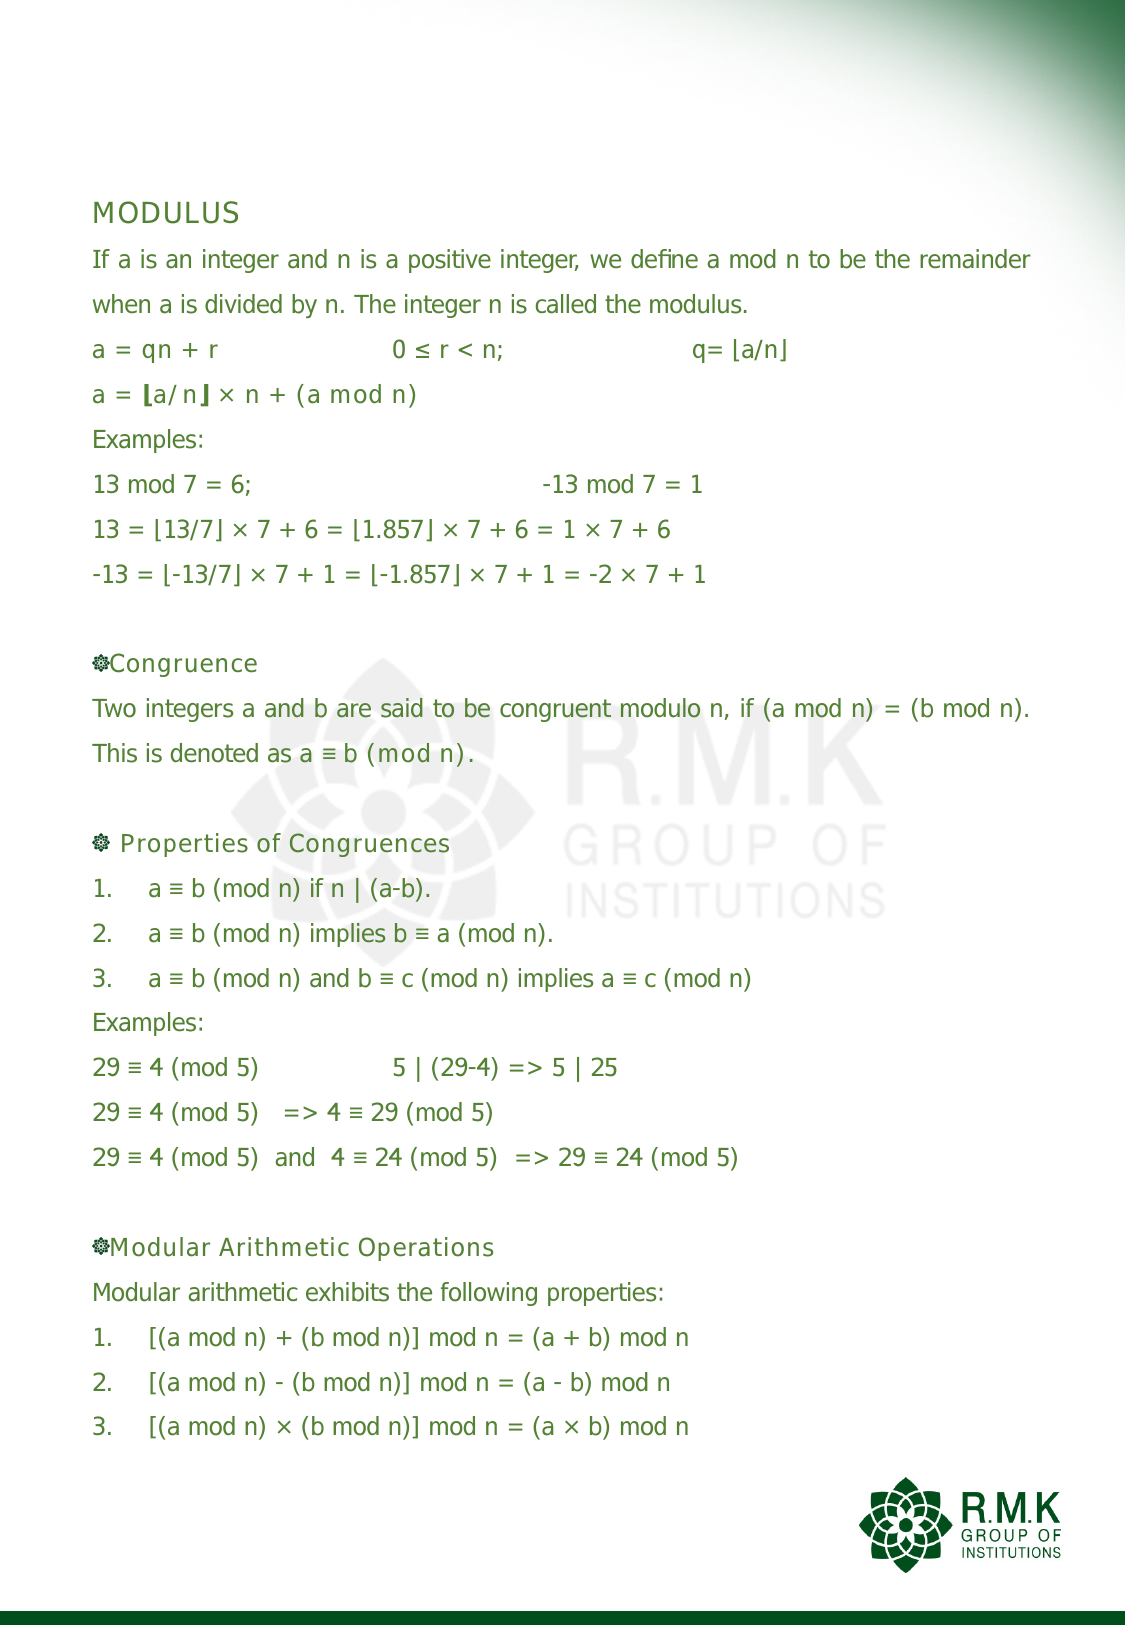

#
MODULUS
If a is an integer and n is a positive integer, we define a mod n to be the remainder when a is divided by n. The integer n is called the modulus.
a = qn + r  		0 ≤ r < n;		q= ⌊a/n⌋
a = ⌊a/n⌋ × n + (a mod n)
Examples:
13 mod 7 = 6;		-13 mod 7 = 1
13 = ⌊13/7⌋ × 7 + 6 = ⌊1.857⌋ × 7 + 6 = 1 × 7 + 6
-13 = ⌊-13/7⌋ × 7 + 1 = ⌊-1.857⌋ × 7 + 1 = -2 × 7 + 1

Congruence
Two integers a and b are said to be congruent modulo n, if (a mod n) = (b mod n). This is denoted as a ≡ b (mod n).

Properties of Congruences
a ≡ b (mod n) if n | (a-b).
a ≡ b (mod n) implies b ≡ a (mod n).
a ≡ b (mod n) and b ≡ c (mod n) implies a ≡ c (mod n)
Examples:
29 ≡ 4 (mod 5)	5 | (29-4) => 5 | 25
29 ≡ 4 (mod 5)   => 4 ≡ 29 (mod 5)
29 ≡ 4 (mod 5)  and  4 ≡ 24 (mod 5)  => 29 ≡ 24 (mod 5)

Modular Arithmetic Operations
Modular arithmetic exhibits the following properties:
[(a mod n) + (b mod n)] mod n = (a + b) mod n
[(a mod n) - (b mod n)] mod n = (a - b) mod n
[(a mod n) × (b mod n)] mod n = (a × b) mod n